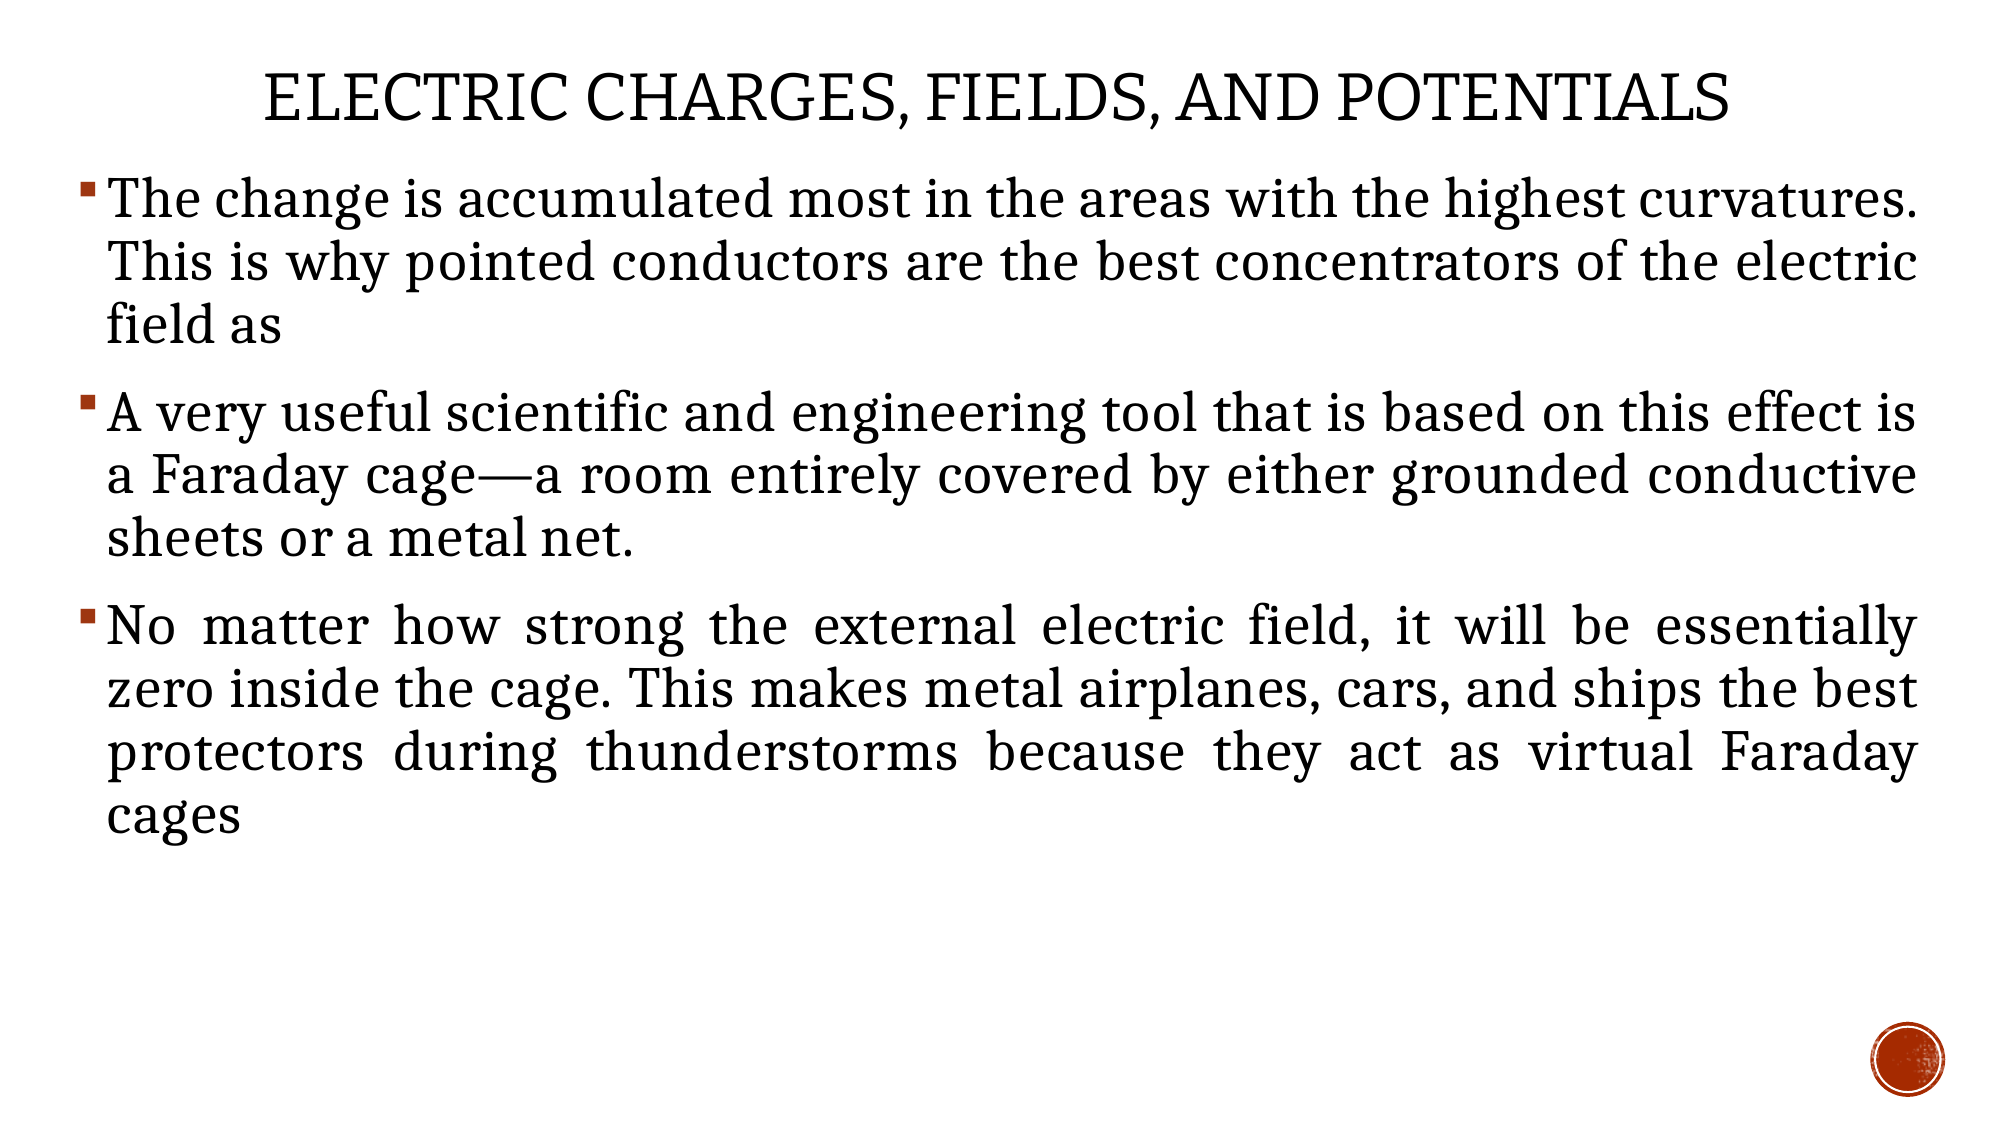

# Electric Charges, Fields, and Potentials
The change is accumulated most in the areas with the highest curvatures. This is why pointed conductors are the best concentrators of the electric field as
A very useful scientific and engineering tool that is based on this effect is a Faraday cage—a room entirely covered by either grounded conductive sheets or a metal net.
No matter how strong the external electric field, it will be essentially zero inside the cage. This makes metal airplanes, cars, and ships the best protectors during thunderstorms because they act as virtual Faraday cages